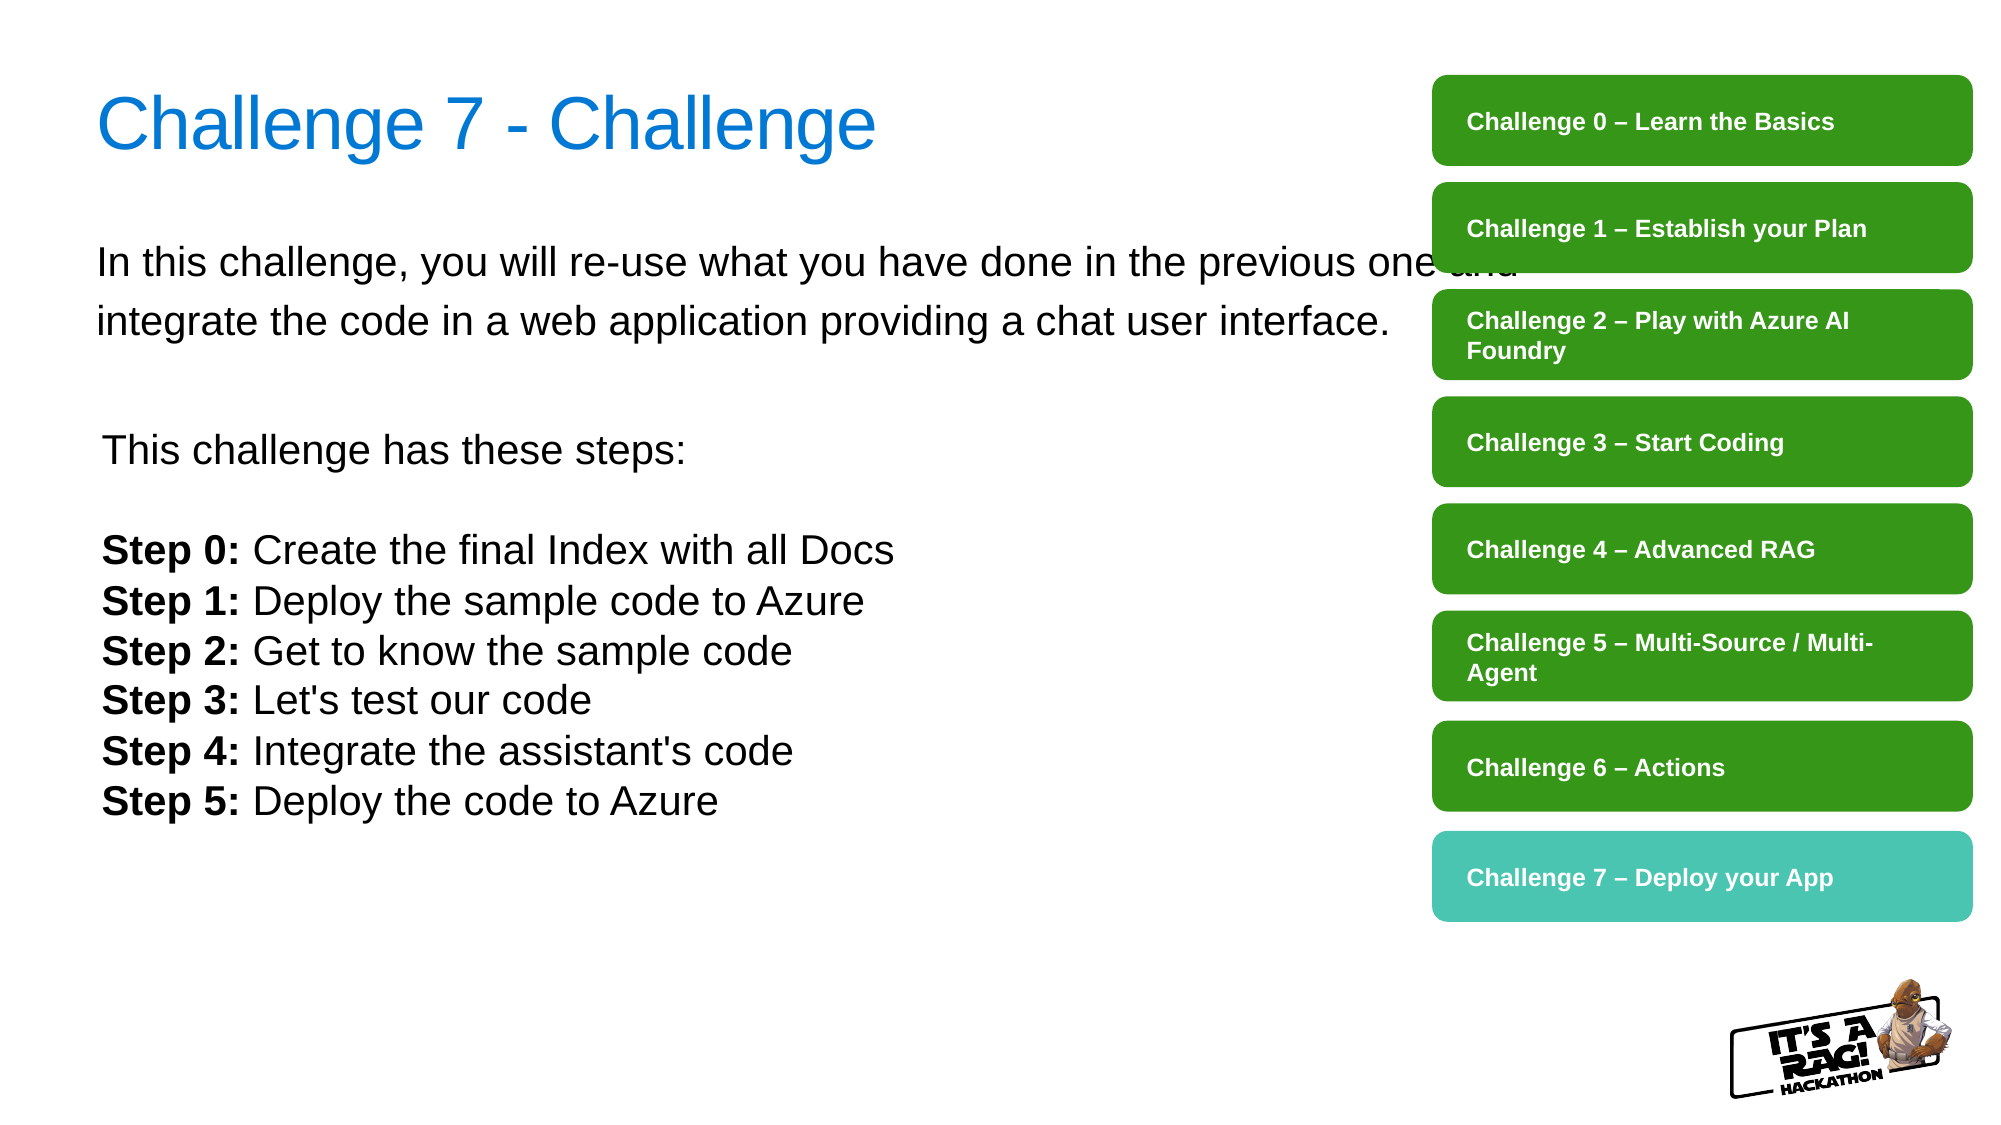

# Challenge 7 - Challenge
Challenge 0 – Learn the Basics
Challenge 1 – Establish your Plan
In this challenge, you will re-use what you have done in the previous one and
integrate the code in a web application providing a chat user interface.
Challenge 2 – Play with Azure AI Foundry
Challenge 3 – Start Coding
This challenge has these steps:

Step 0: Create the final Index with all Docs
Step 1: Deploy the sample code to Azure
Step 2: Get to know the sample code
Step 3: Let's test our code
Step 4: Integrate the assistant's code
Step 5: Deploy the code to Azure

Challenge 4 – Advanced RAG
Challenge 5 – Multi-Source / Multi-Agent
Challenge 6 – Actions
Challenge 7 – Deploy your App